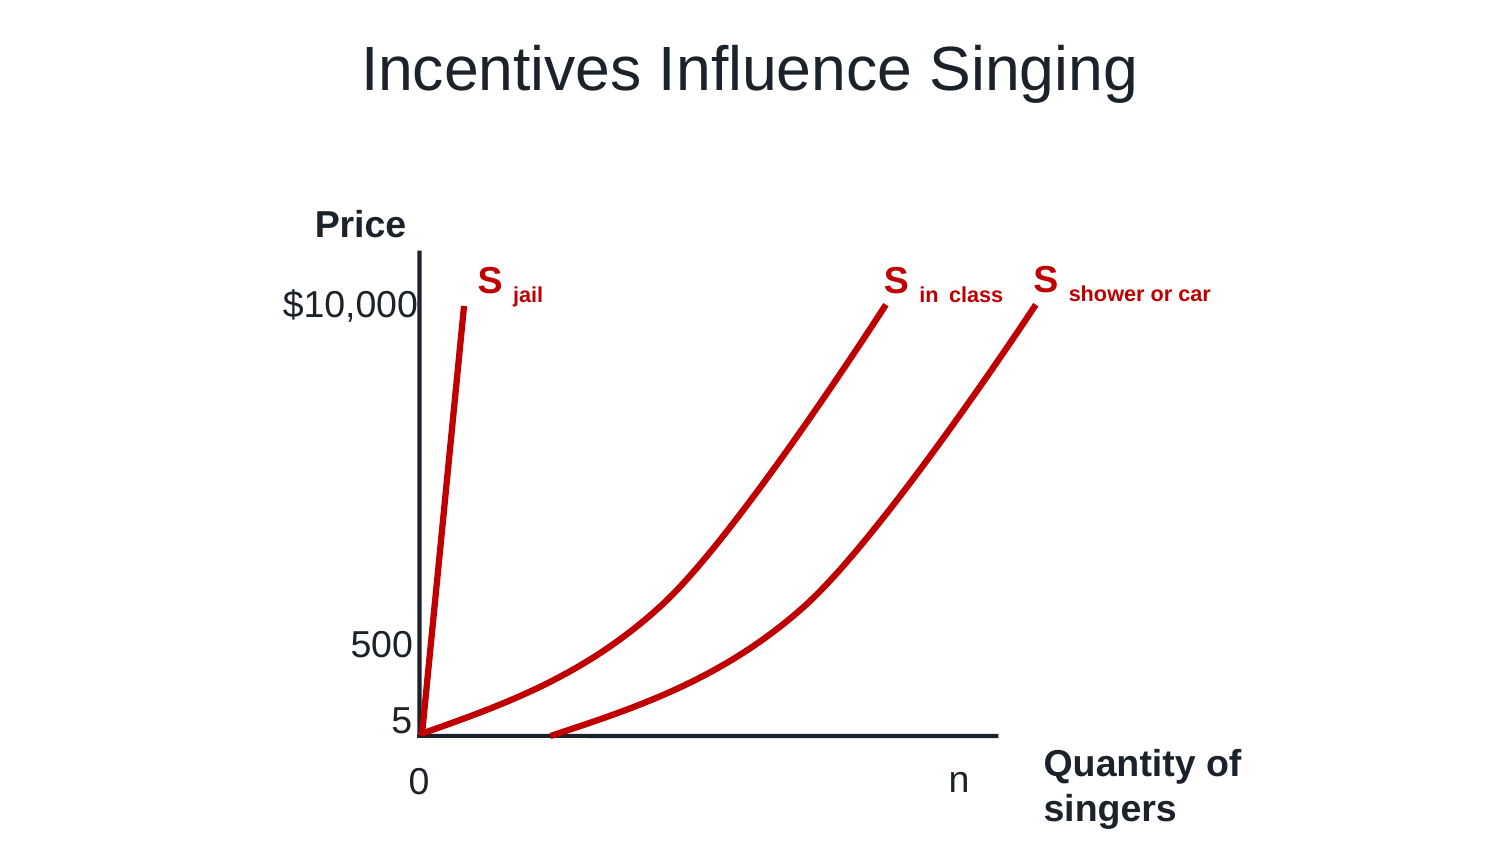

# Incentives Influence Singing
Price
S shower or car
S jail
S in class

     $10,000

         500
           5
Quantity of singers

   n
0